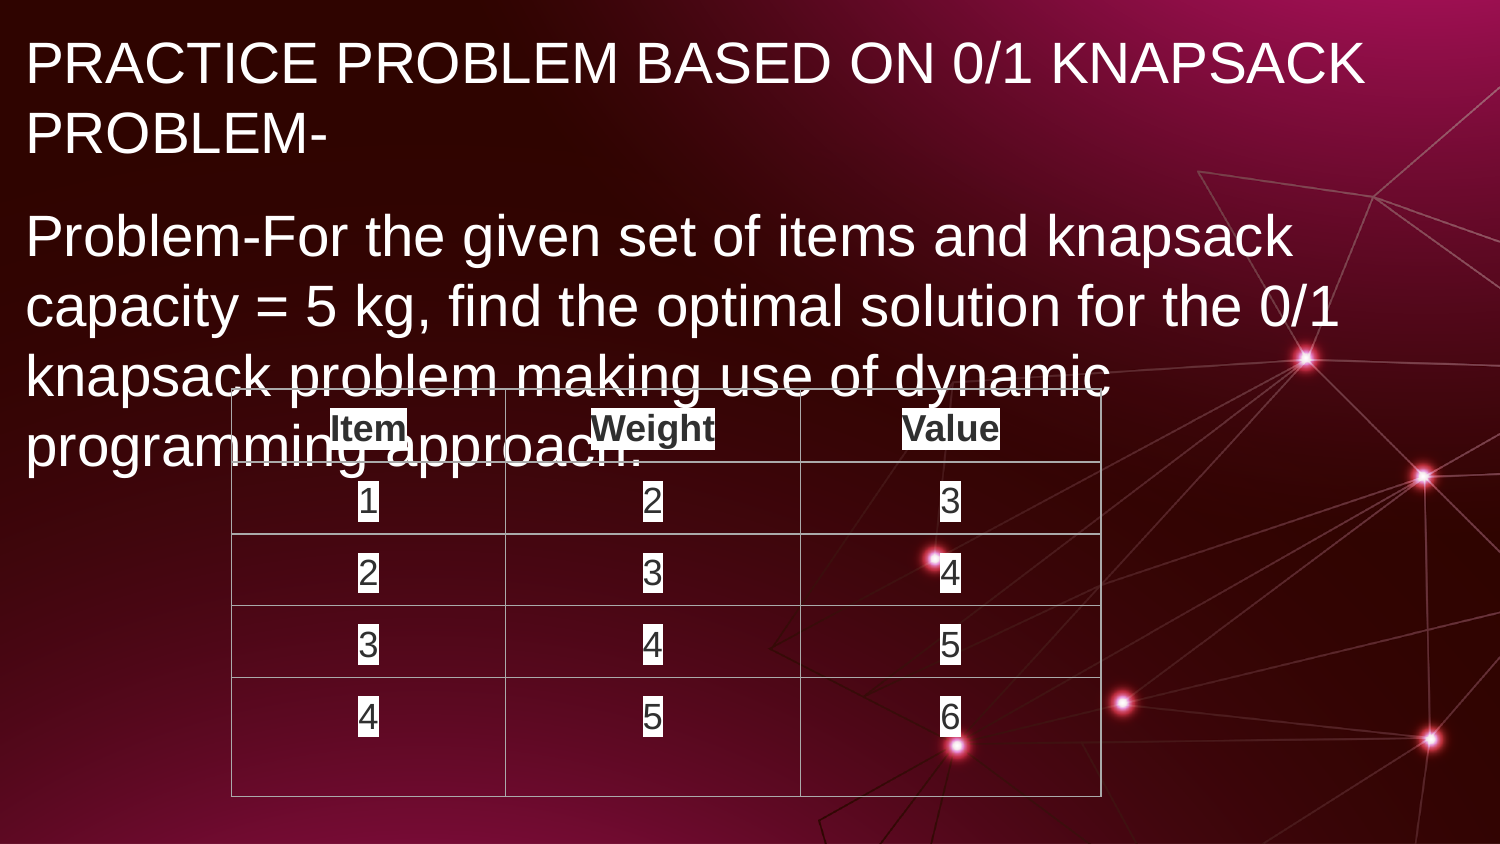

PRACTICE PROBLEM BASED ON 0/1 KNAPSACK PROBLEM-
Problem-For the given set of items and knapsack capacity = 5 kg, find the optimal solution for the 0/1 knapsack problem making use of dynamic programming approach.

| Item | Weight | Value |
| --- | --- | --- |
| 1 | 2 | 3 |
| 2 | 3 | 4 |
| 3 | 4 | 5 |
| 4 | 5 | 6 |